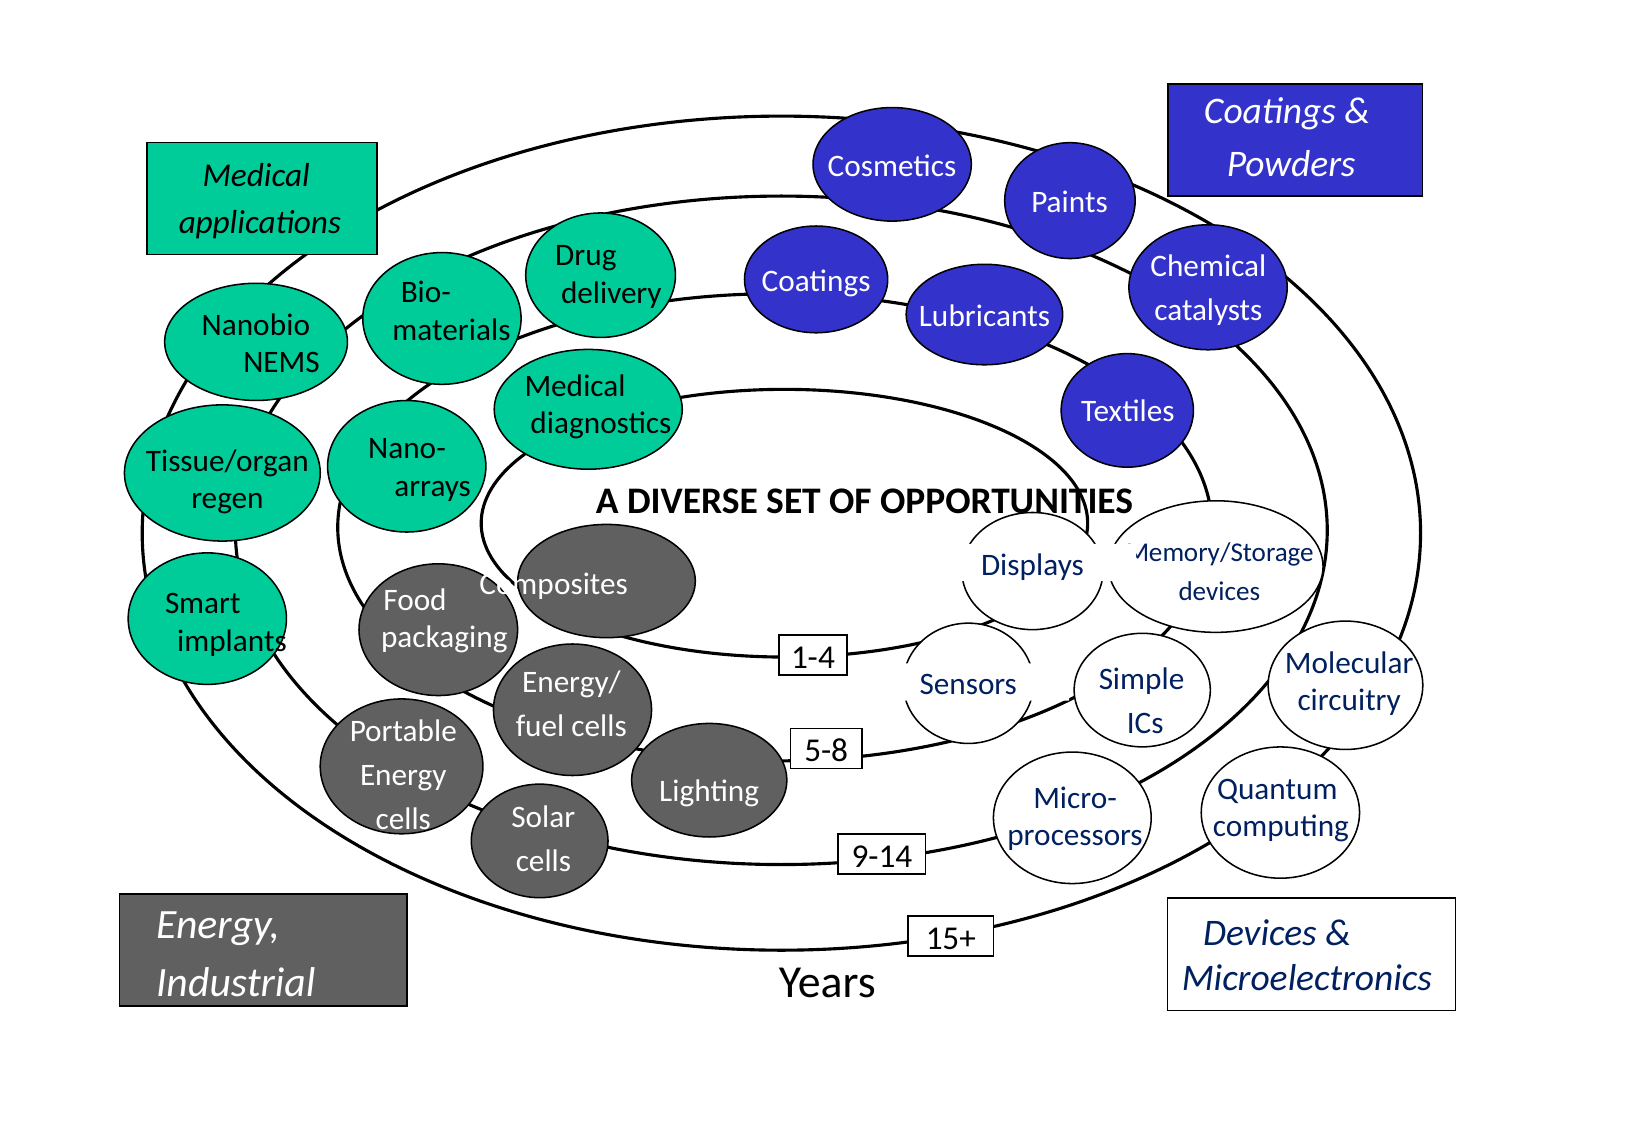

Coatings &
Powders

Cosmetics
Medical
applications
Paints

Chemical
catalysts

Drug
delivery

Coatings

Bio-
materials

Nanobio NEMS

Lubricants

Medical
diagnostics

Textiles

Nano-
arrays

Tissue/organ regen
A DIVERSE SET OF OPPORTUNITIES

 Memory/Storage
devices
Displays

Composites
Food
packaging
Smart
implants

1-4
Molecular
circuitry

Simple
ICs
Energy/
fuel cells
Sensors

Portable
Energy
cells

5-8

Quantum
computing
Lighting
Micro-
processors

Solar
cells
9-14

Energy,
Industrial

Devices &
Microelectronics
15+
Years

67